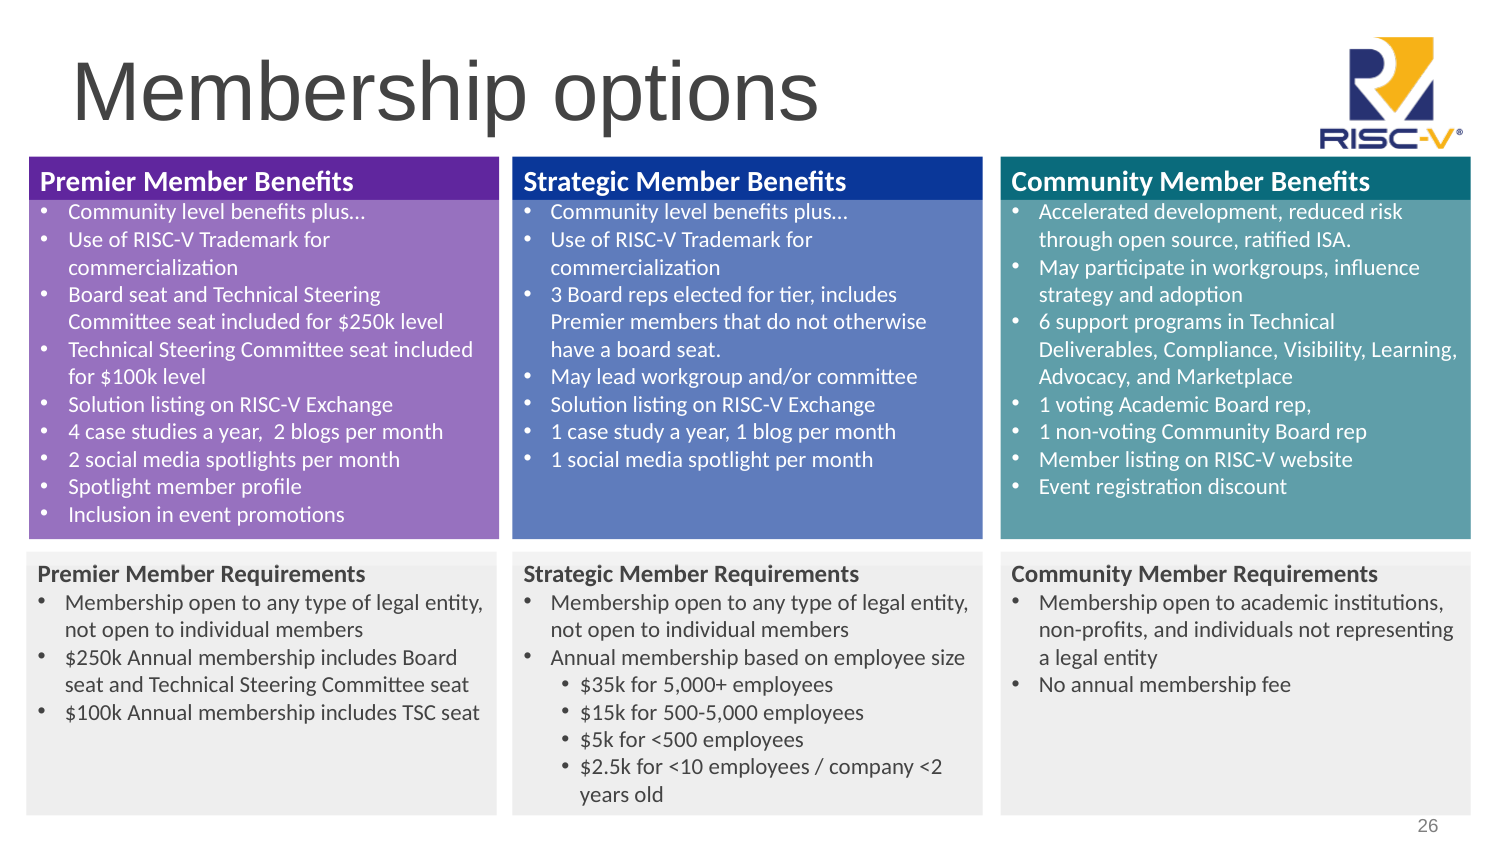

# Membership options
Strategic Member Benefits
Community level benefits plus…
Use of RISC-V Trademark for commercialization
3 Board reps elected for tier, includes Premier members that do not otherwise have a board seat.
May lead workgroup and/or committee
Solution listing on RISC-V Exchange
1 case study a year, 1 blog per month
1 social media spotlight per month
Community Member Benefits
Accelerated development, reduced risk through open source, ratified ISA.
May participate in workgroups, influence strategy and adoption
6 support programs in Technical Deliverables, Compliance, Visibility, Learning, Advocacy, and Marketplace
1 voting Academic Board rep,
1 non-voting Community Board rep
Member listing on RISC-V website
Event registration discount

Premier Member Benefits
Community level benefits plus…
Use of RISC-V Trademark for commercialization
Board seat and Technical Steering Committee seat included for $250k level
Technical Steering Committee seat included for $100k level
Solution listing on RISC-V Exchange
4 case studies a year,  2 blogs per month
2 social media spotlights per month
Spotlight member profile
Inclusion in event promotions

Premier Member Requirements
Membership open to any type of legal entity, not open to individual members
$250k Annual membership includes Board seat and Technical Steering Committee seat
$100k Annual membership includes TSC seat
Strategic Member Requirements
Membership open to any type of legal entity, not open to individual members
Annual membership based on employee size
$35k for 5,000+ employees
$15k for 500-5,000 employees
$5k for <500 employees
$2.5k for <10 employees / company <2 years old
Community Member Requirements
Membership open to academic institutions, non-profits, and individuals not representing a legal entity
No annual membership fee

26